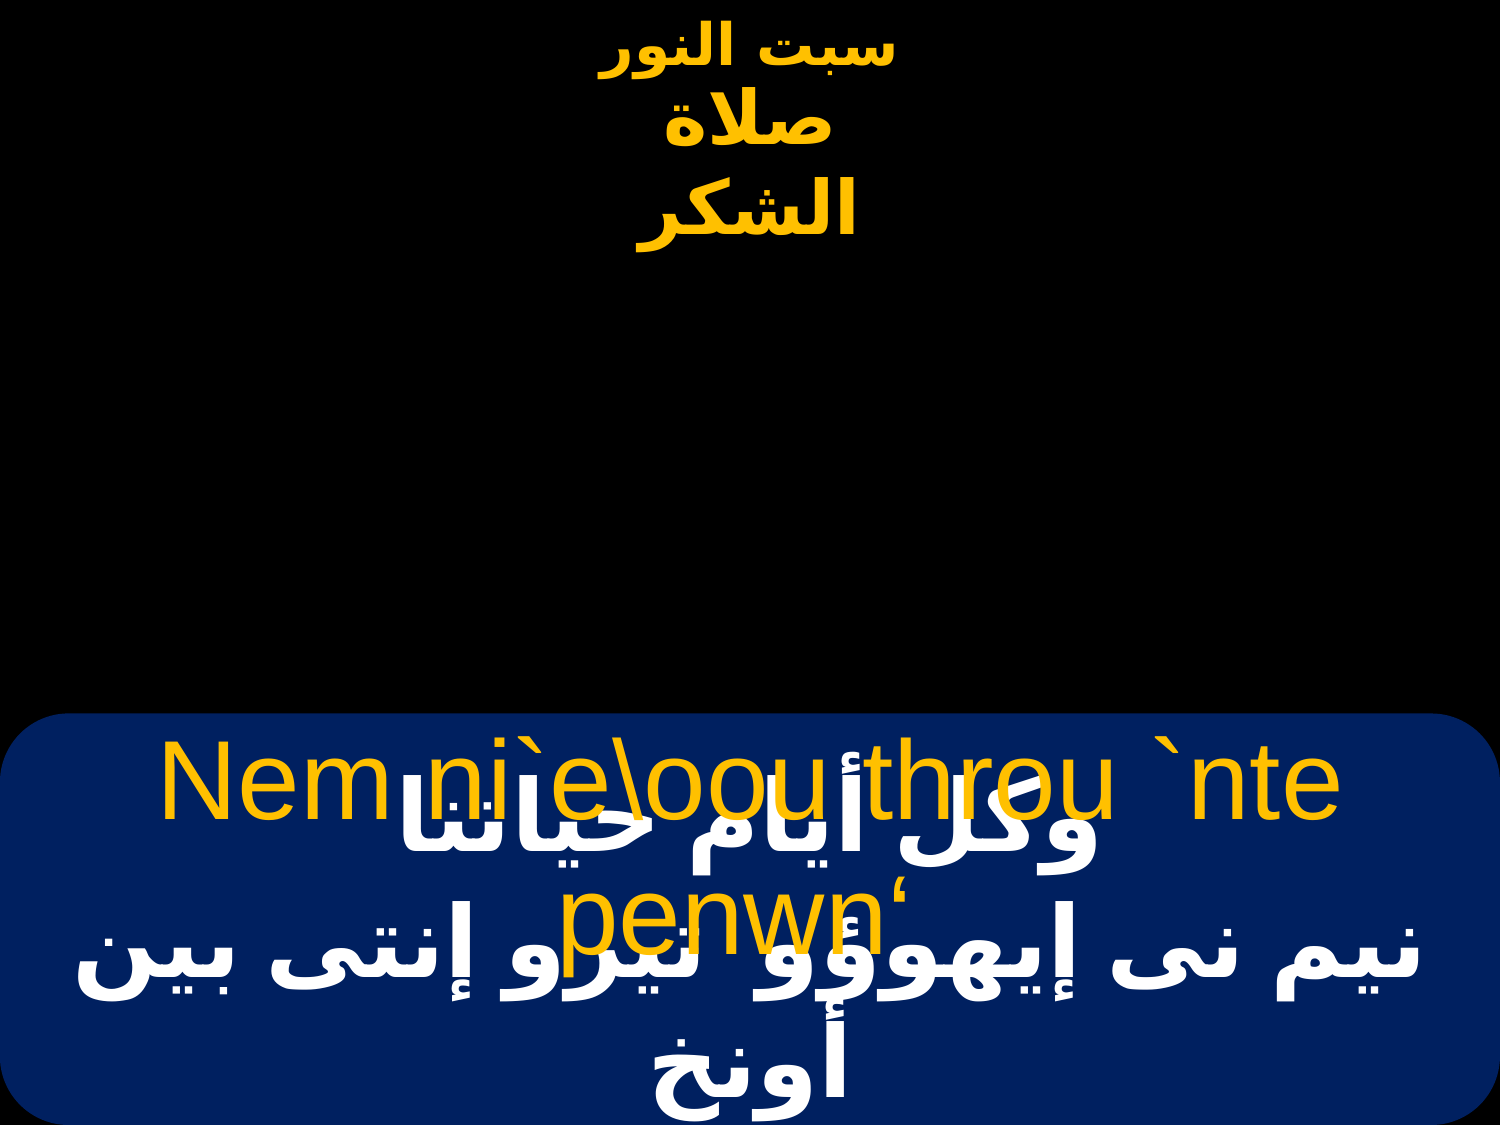

# وكل أيام حياتنا
Nem ni`e\oou throu `nte penwn‘
نيم نى إيهوؤو  تيرو إنتى بين أونخ